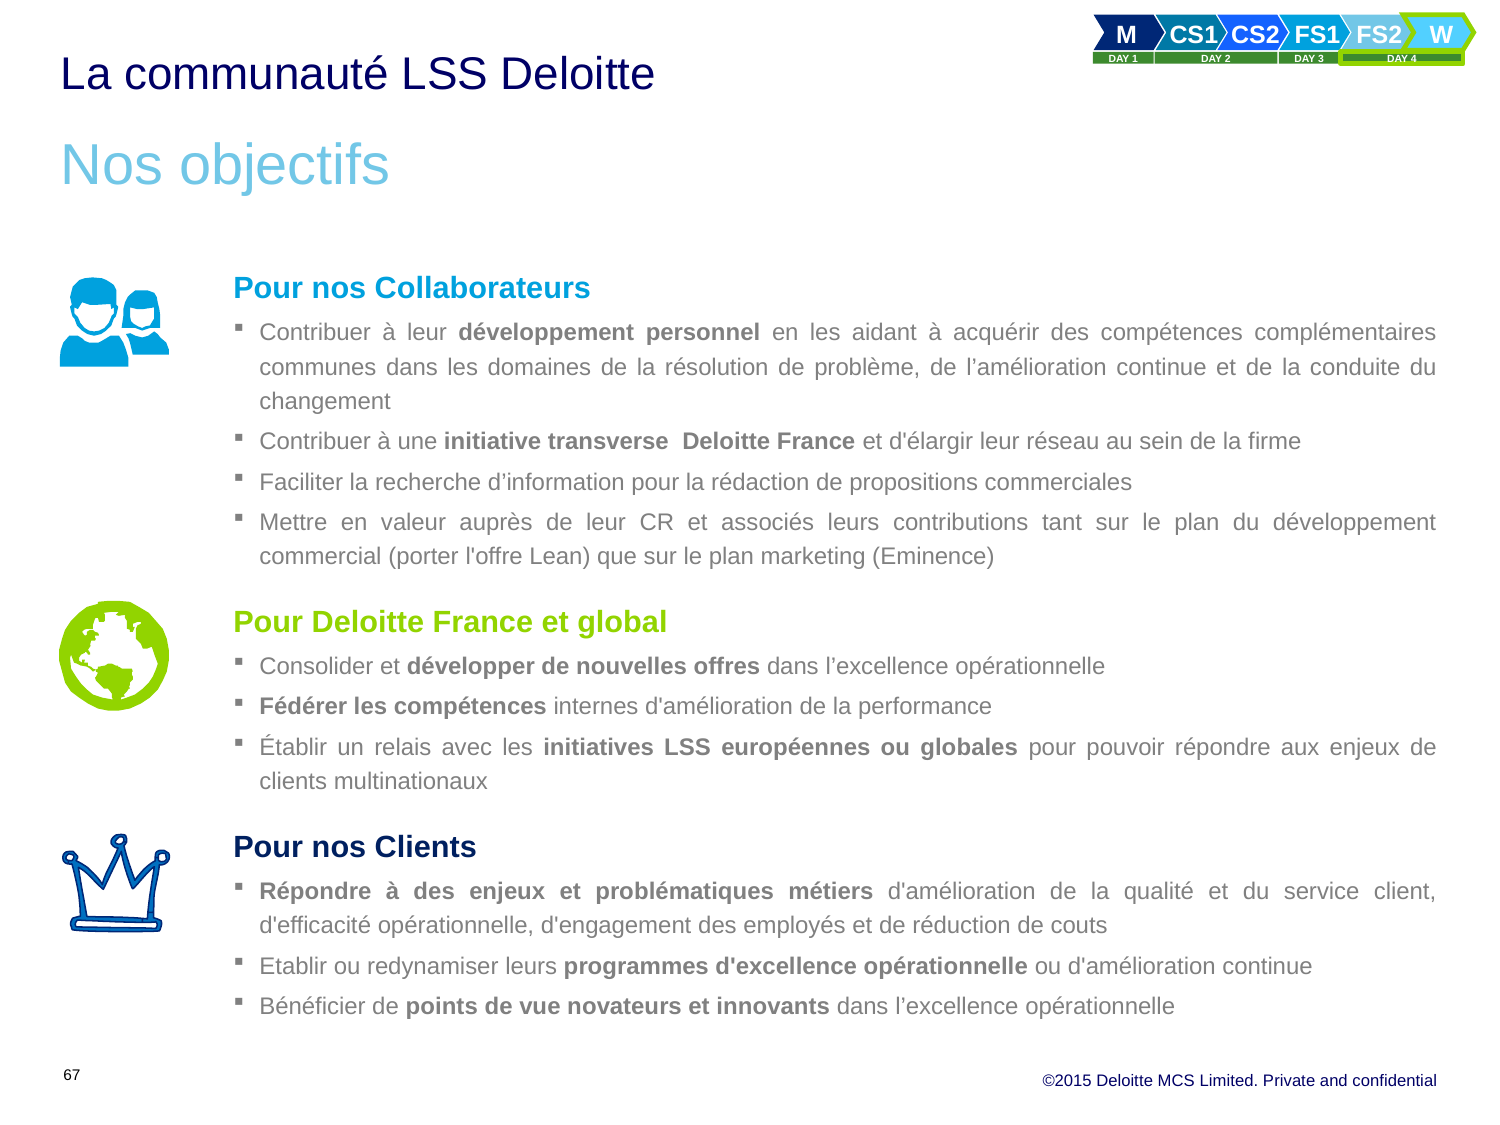

# La communauté LSS Deloitte
Nos objectifs
Pour nos Collaborateurs
Contribuer à leur développement personnel en les aidant à acquérir des compétences complémentaires communes dans les domaines de la résolution de problème, de l’amélioration continue et de la conduite du changement
Contribuer à une initiative transverse  Deloitte France et d'élargir leur réseau au sein de la firme
Faciliter la recherche d’information pour la rédaction de propositions commerciales
Mettre en valeur auprès de leur CR et associés leurs contributions tant sur le plan du développement commercial (porter l'offre Lean) que sur le plan marketing (Eminence)
Pour Deloitte France et global
Consolider et développer de nouvelles offres dans l’excellence opérationnelle
Fédérer les compétences internes d'amélioration de la performance
Établir un relais avec les initiatives LSS européennes ou globales pour pouvoir répondre aux enjeux de clients multinationaux
Pour nos Clients
Répondre à des enjeux et problématiques métiers d'amélioration de la qualité et du service client, d'efficacité opérationnelle, d'engagement des employés et de réduction de couts
Etablir ou redynamiser leurs programmes d'excellence opérationnelle ou d'amélioration continue
Bénéficier de points de vue novateurs et innovants dans l’excellence opérationnelle

67